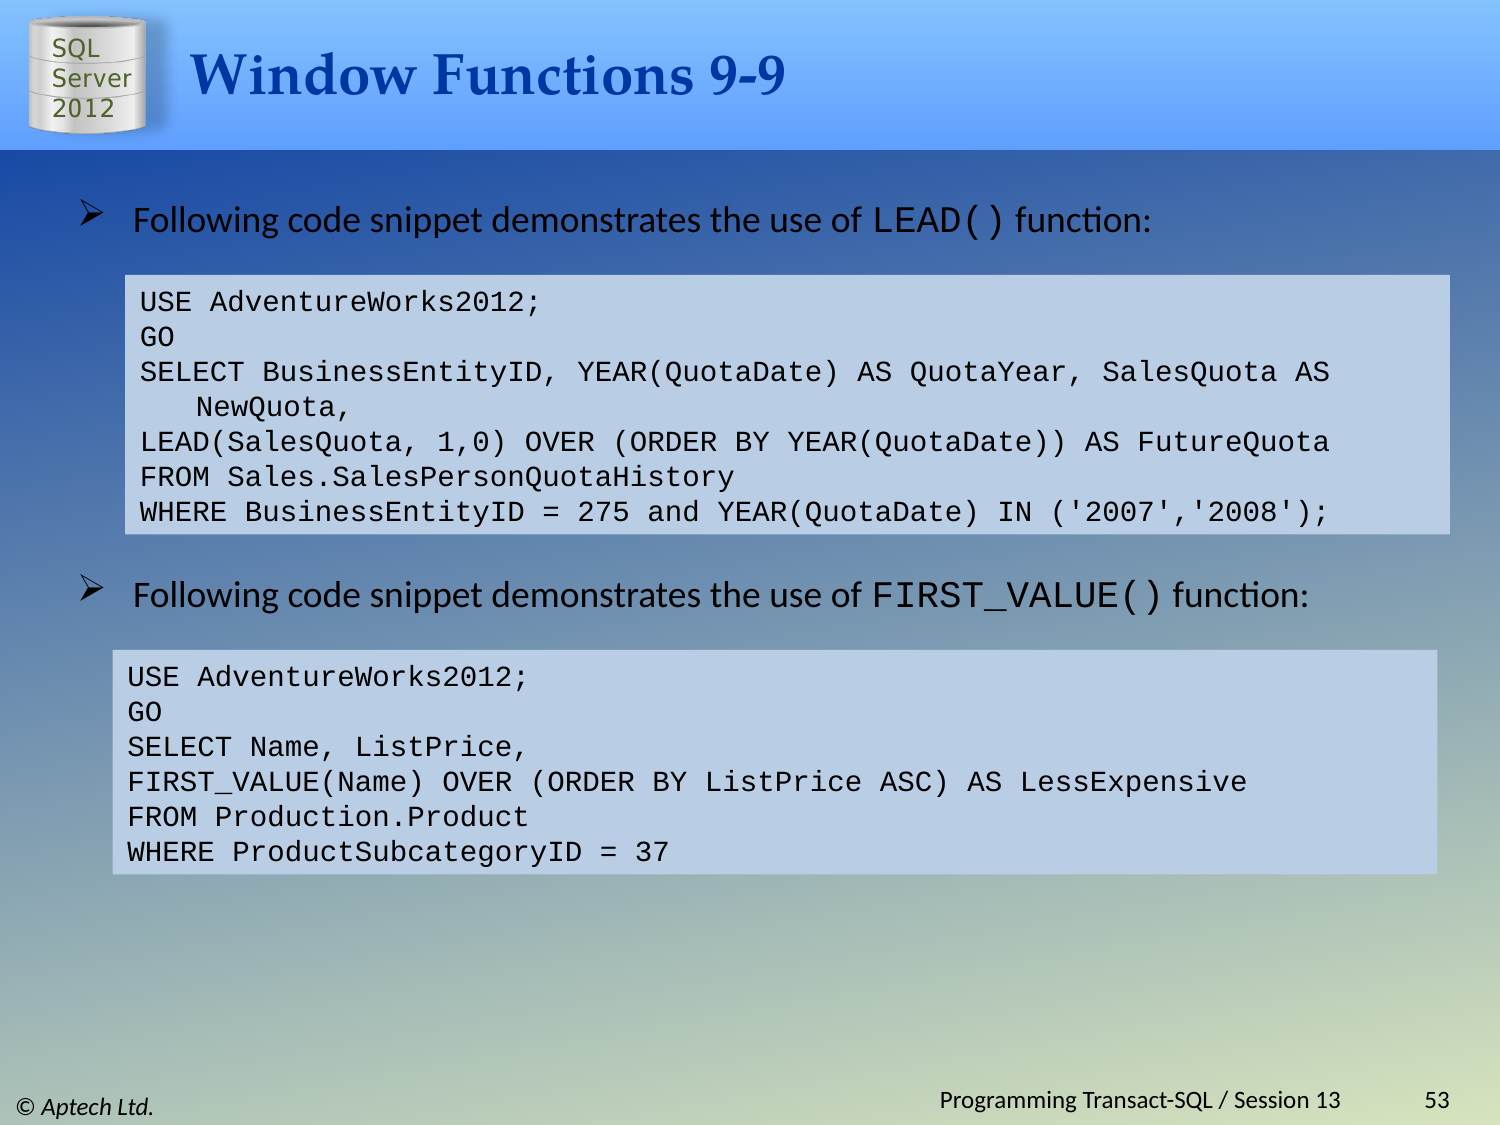

# Window Functions 9-9
Following code snippet demonstrates the use of LEAD() function:
USE AdventureWorks2012;
GO
SELECT BusinessEntityID, YEAR(QuotaDate) AS QuotaYear, SalesQuota AS NewQuota,
LEAD(SalesQuota, 1,0) OVER (ORDER BY YEAR(QuotaDate)) AS FutureQuota
FROM Sales.SalesPersonQuotaHistory
WHERE BusinessEntityID = 275 and YEAR(QuotaDate) IN ('2007','2008');
Following code snippet demonstrates the use of FIRST_VALUE() function:
USE AdventureWorks2012;
GO
SELECT Name, ListPrice,
FIRST_VALUE(Name) OVER (ORDER BY ListPrice ASC) AS LessExpensive
FROM Production.Product
WHERE ProductSubcategoryID = 37
Programming Transact-SQL / Session 13
53